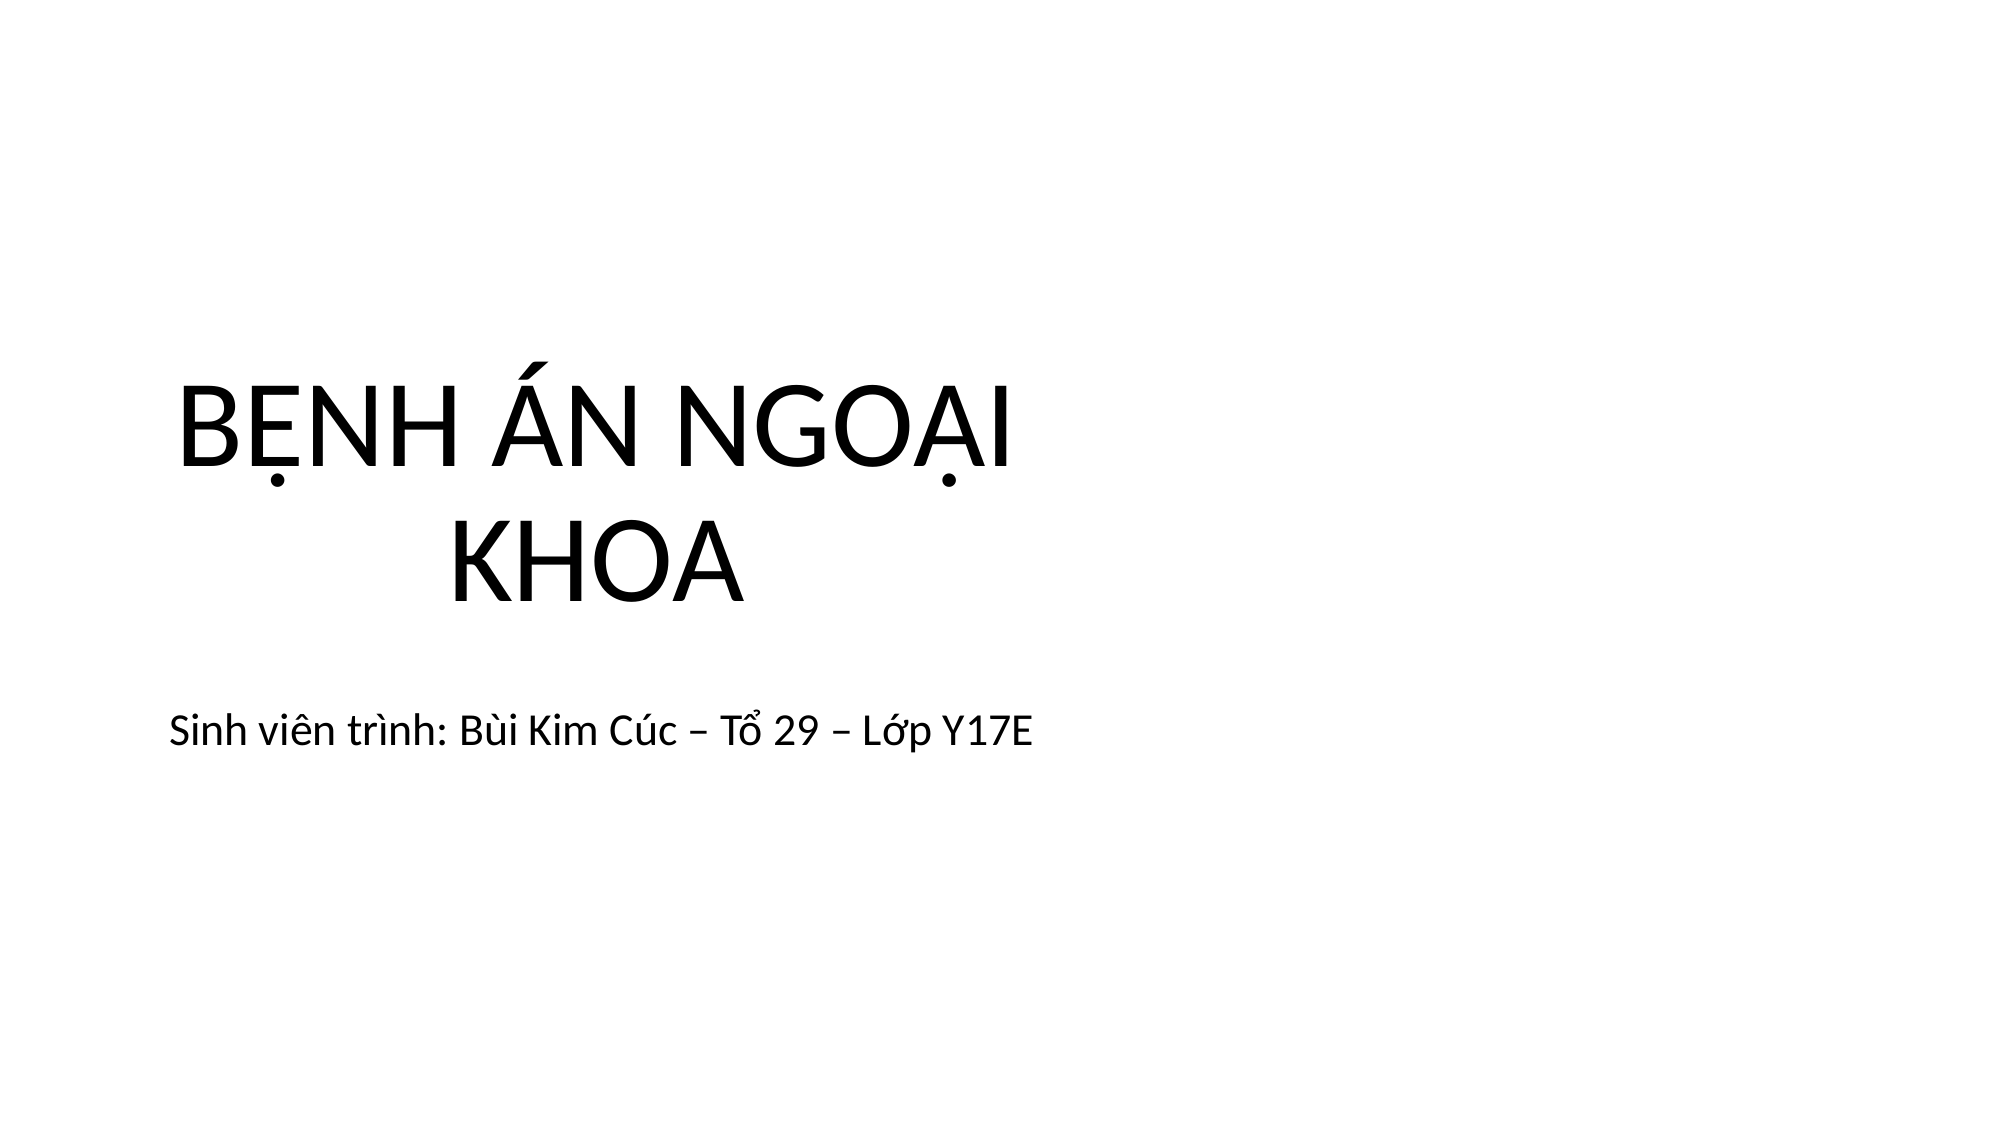

# BỆNH ÁN NGOẠI KHOA
Sinh viên trình: Bùi Kim Cúc – Tổ 29 – Lớp Y17E